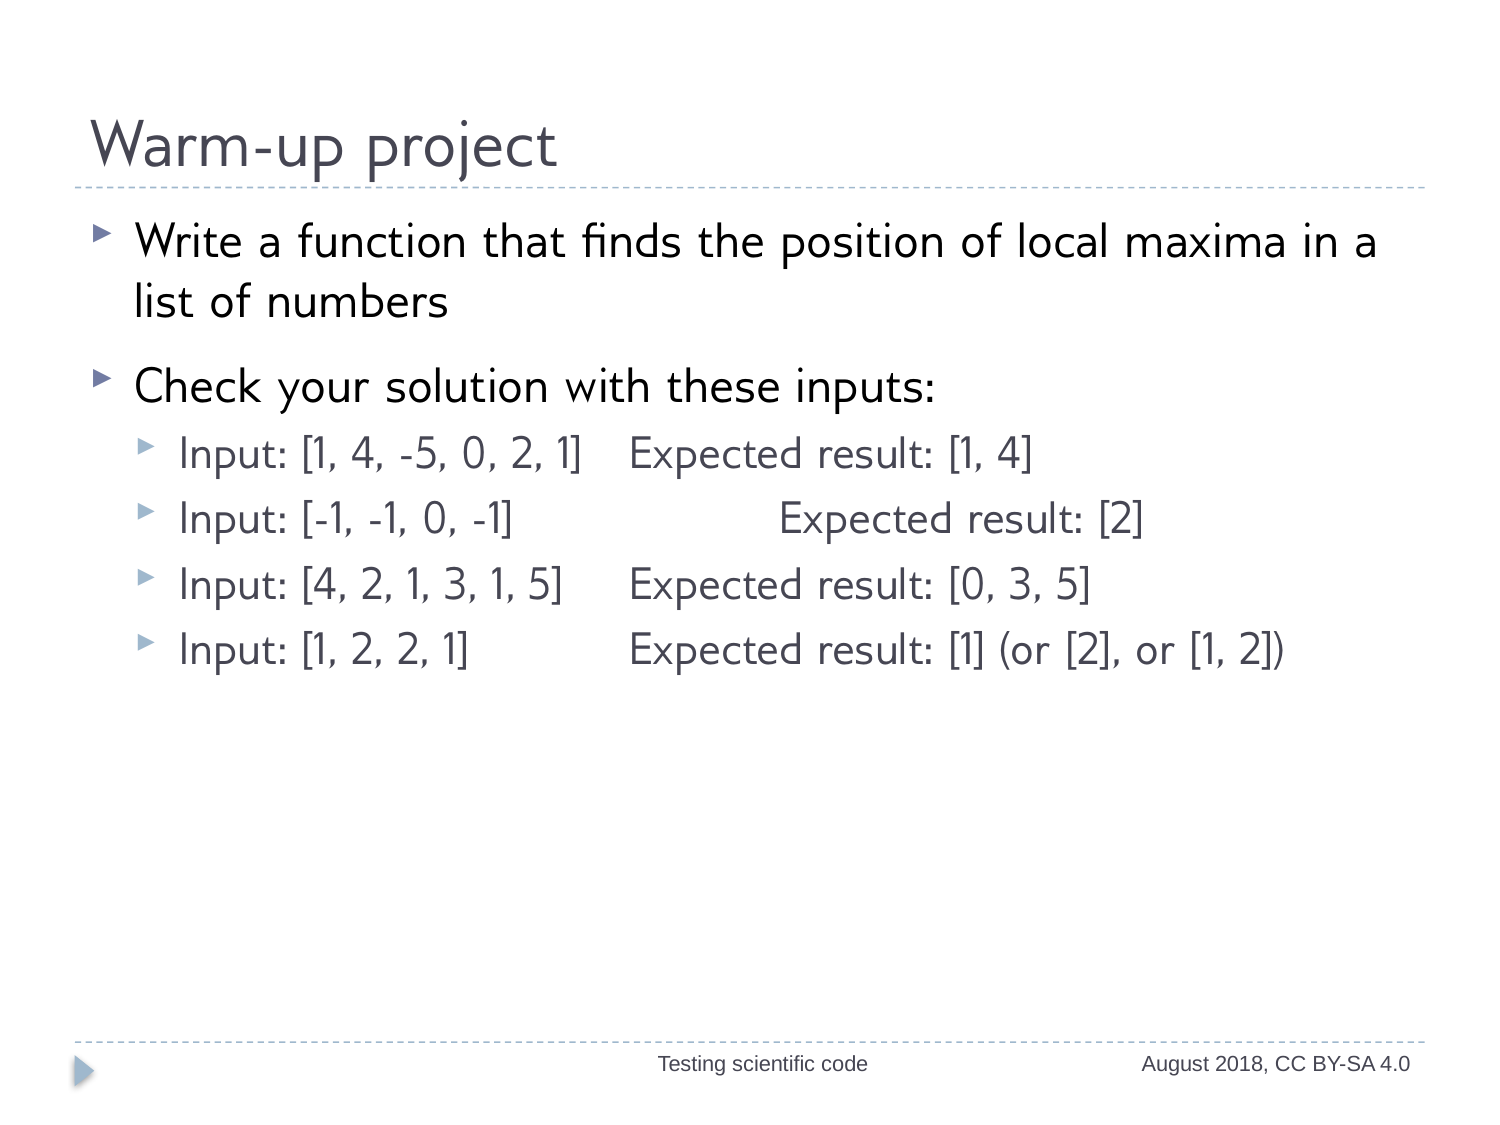

# Warm-up project
Write a function that finds the position of local maxima in a list of numbers
Check your solution with these inputs:
Input: [1, 4, -5, 0, 2, 1]	Expected result: [1, 4]
Input: [-1, -1, 0, -1]		Expected result: [2]
Input: [4, 2, 1, 3, 1, 5]	Expected result: [0, 3, 5]
Input: [1, 2, 2, 1]		Expected result: [1] (or [2], or [1, 2])

Testing scientific code
August 2018, CC BY-SA 4.0